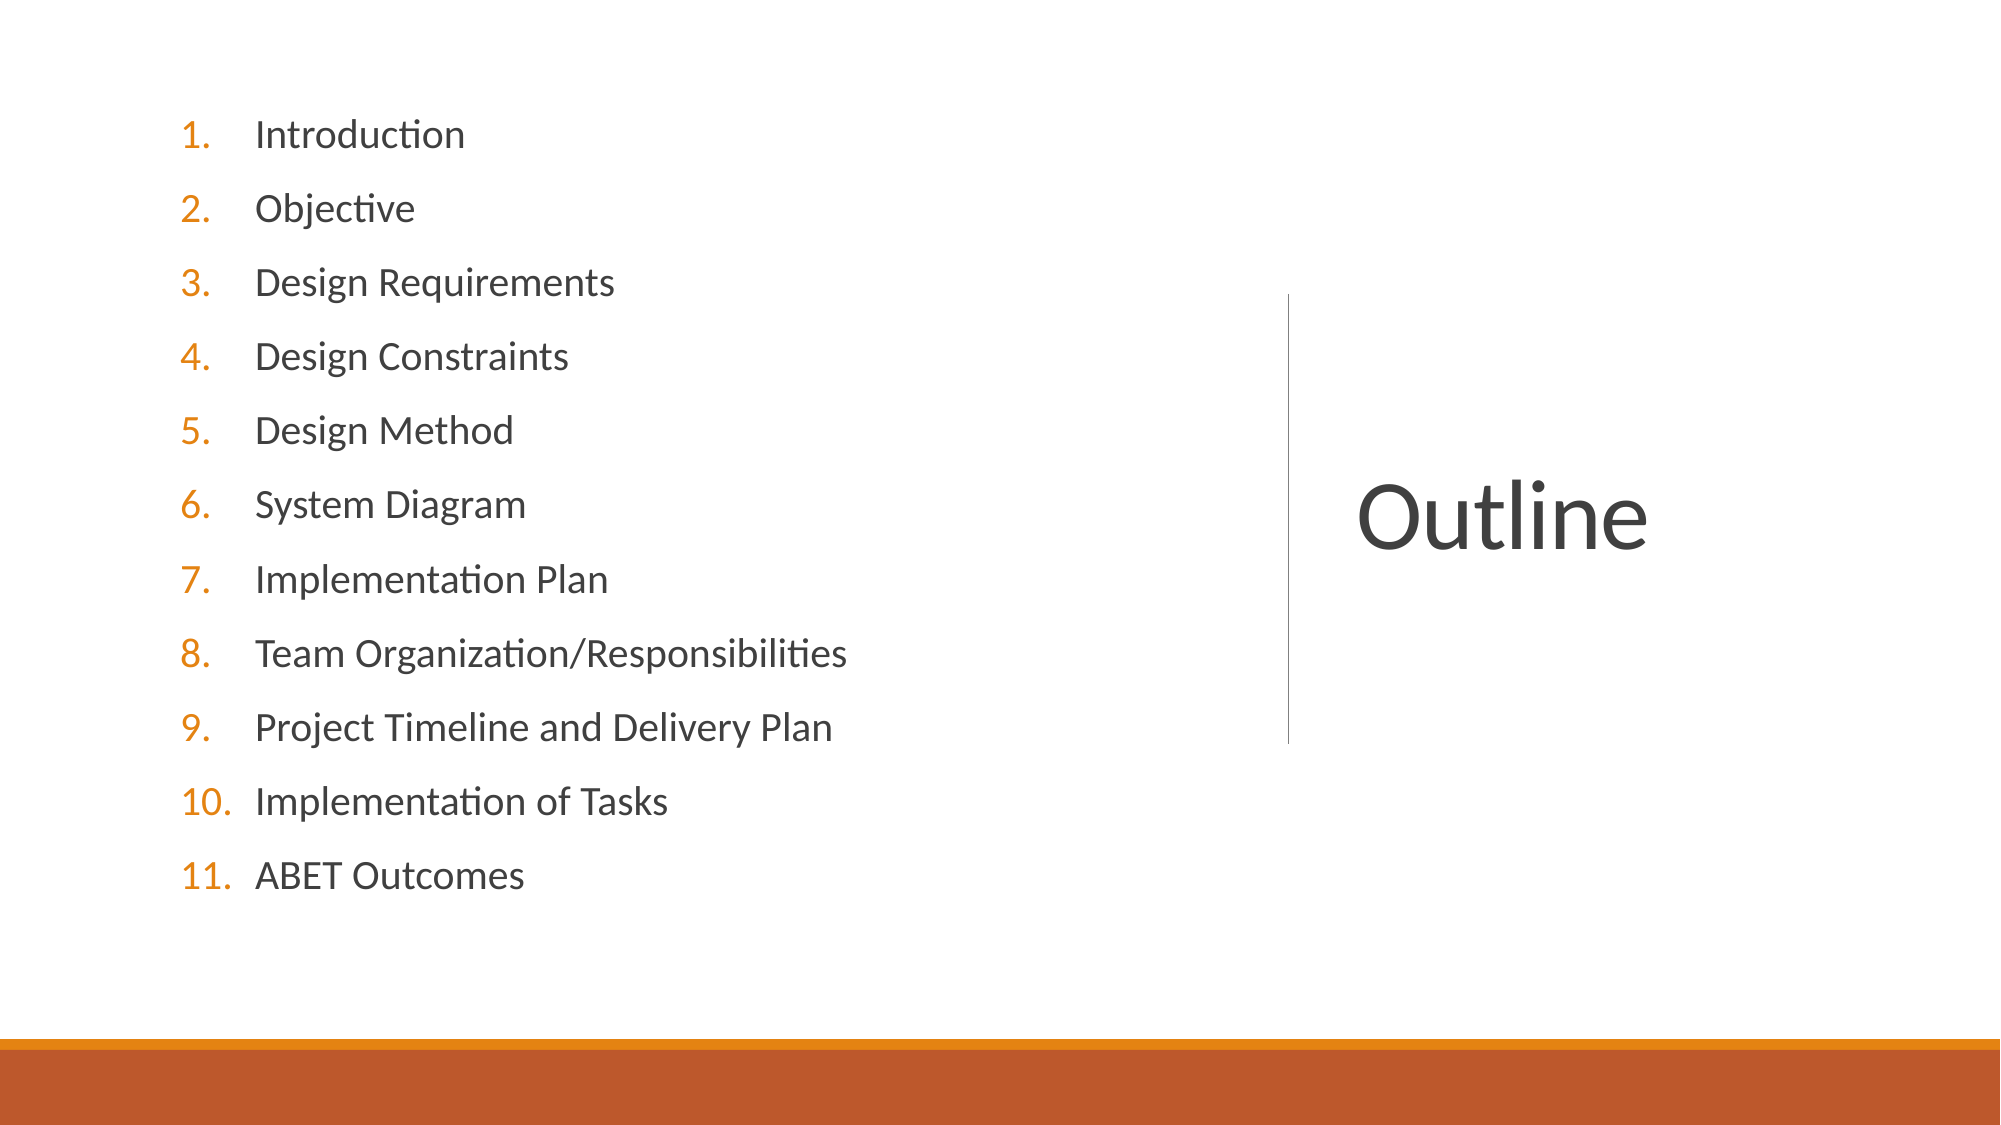

# Outline
Introduction
Objective
Design Requirements
Design Constraints
Design Method
System Diagram
Implementation Plan
Team Organization/Responsibilities
Project Timeline and Delivery Plan
Implementation of Tasks
ABET Outcomes

2